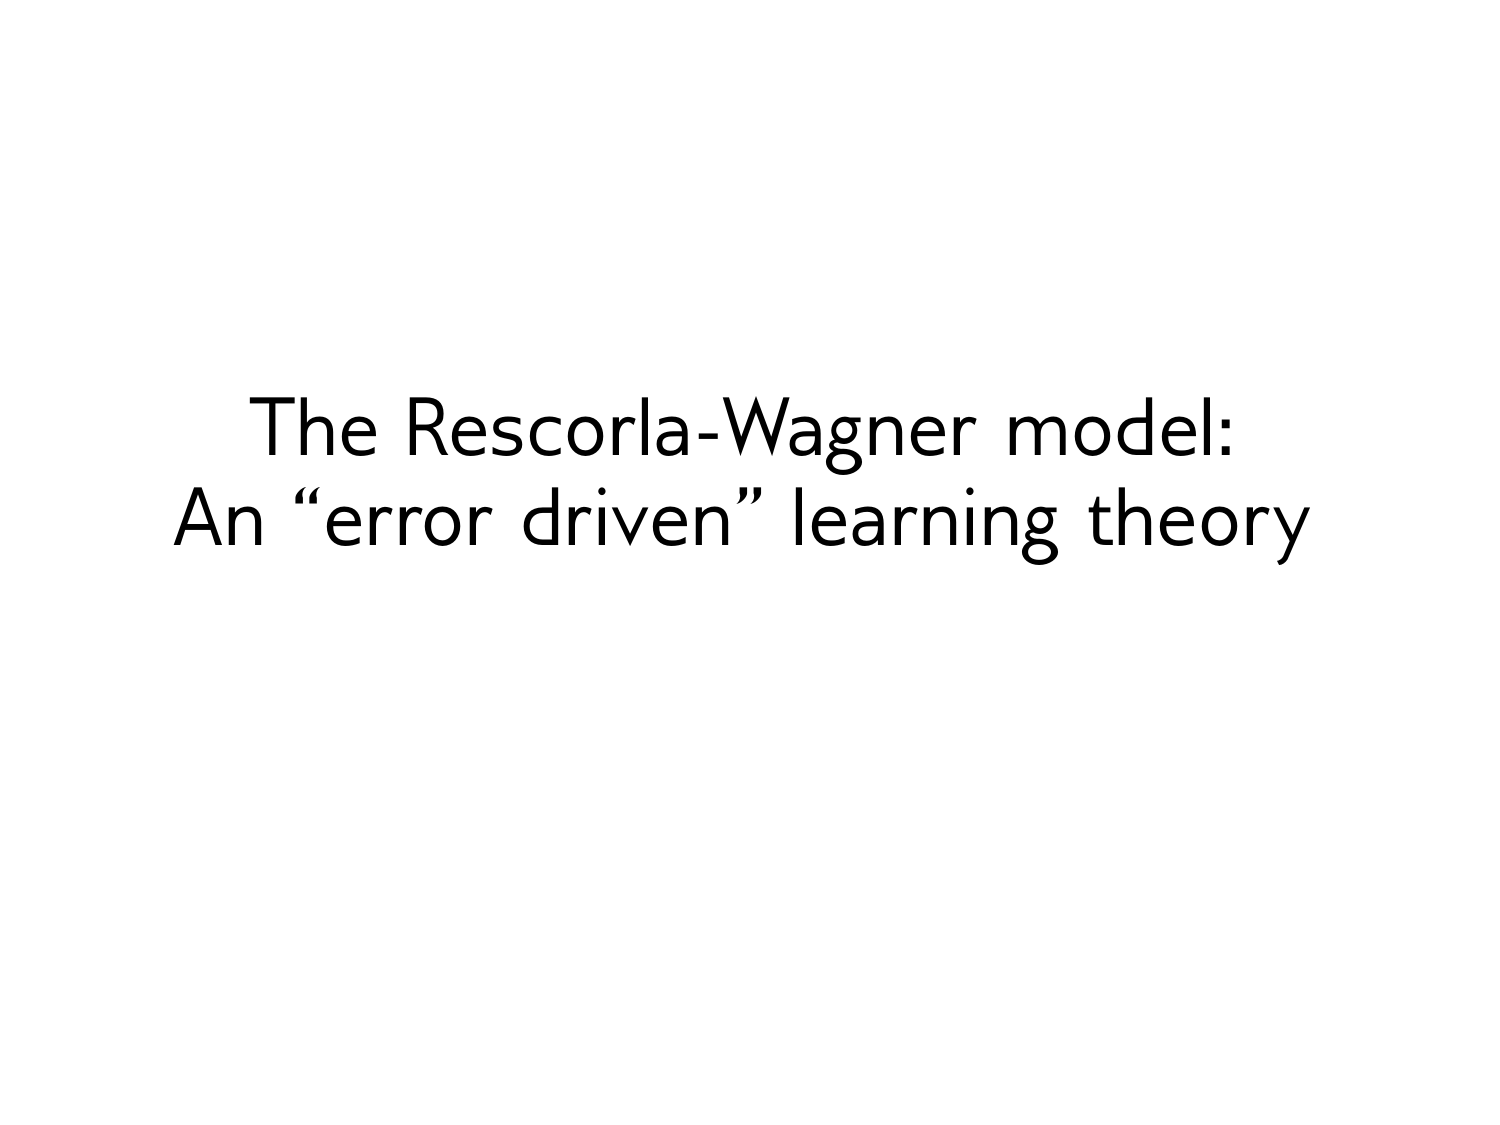

# The Rescorla-Wagner model: An “error driven” learning theory